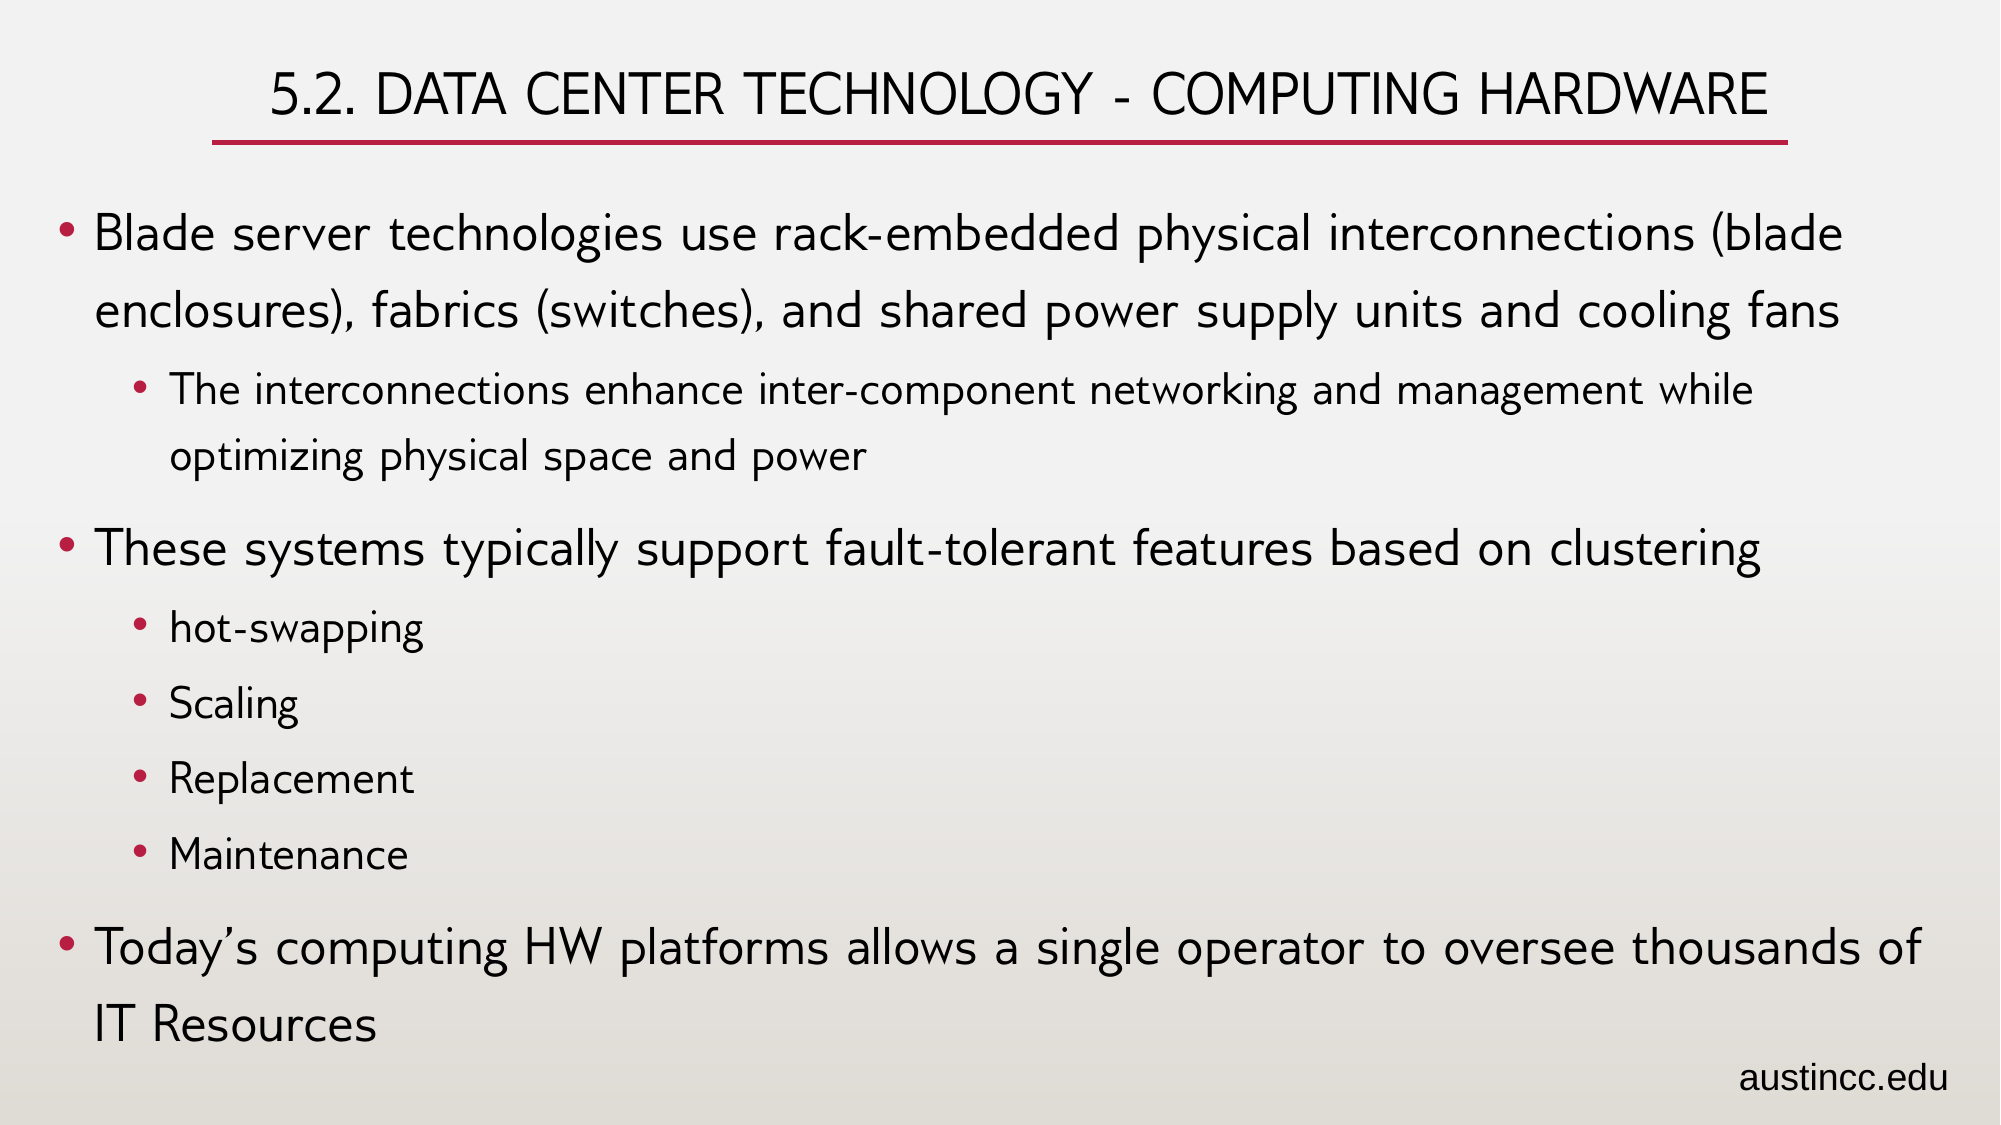

# 5.2. Data Center Technology - Computing Hardware
Blade server technologies use rack-embedded physical interconnections (blade enclosures), fabrics (switches), and shared power supply units and cooling fans
The interconnections enhance inter-component networking and management while optimizing physical space and power
These systems typically support fault-tolerant features based on clustering
hot-swapping
Scaling
Replacement
Maintenance
Today’s computing HW platforms allows a single operator to oversee thousands of IT Resources